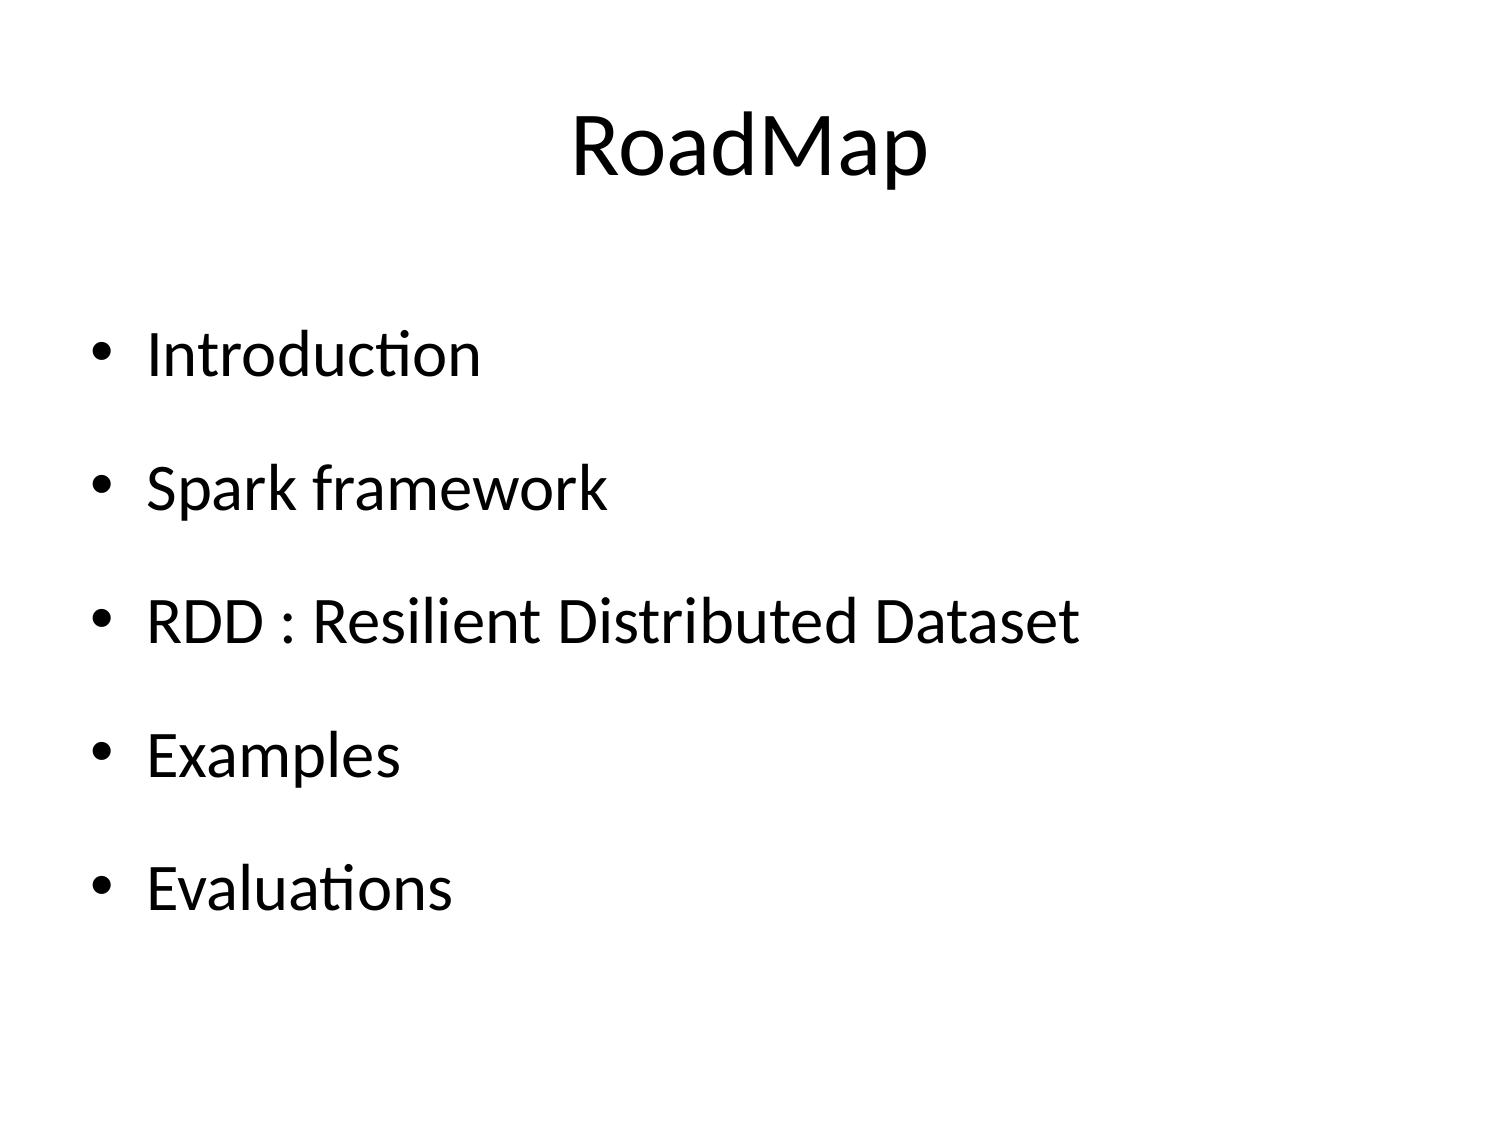

# RoadMap
Introduction
Spark framework
RDD : Resilient Distributed Dataset
Examples
Evaluations